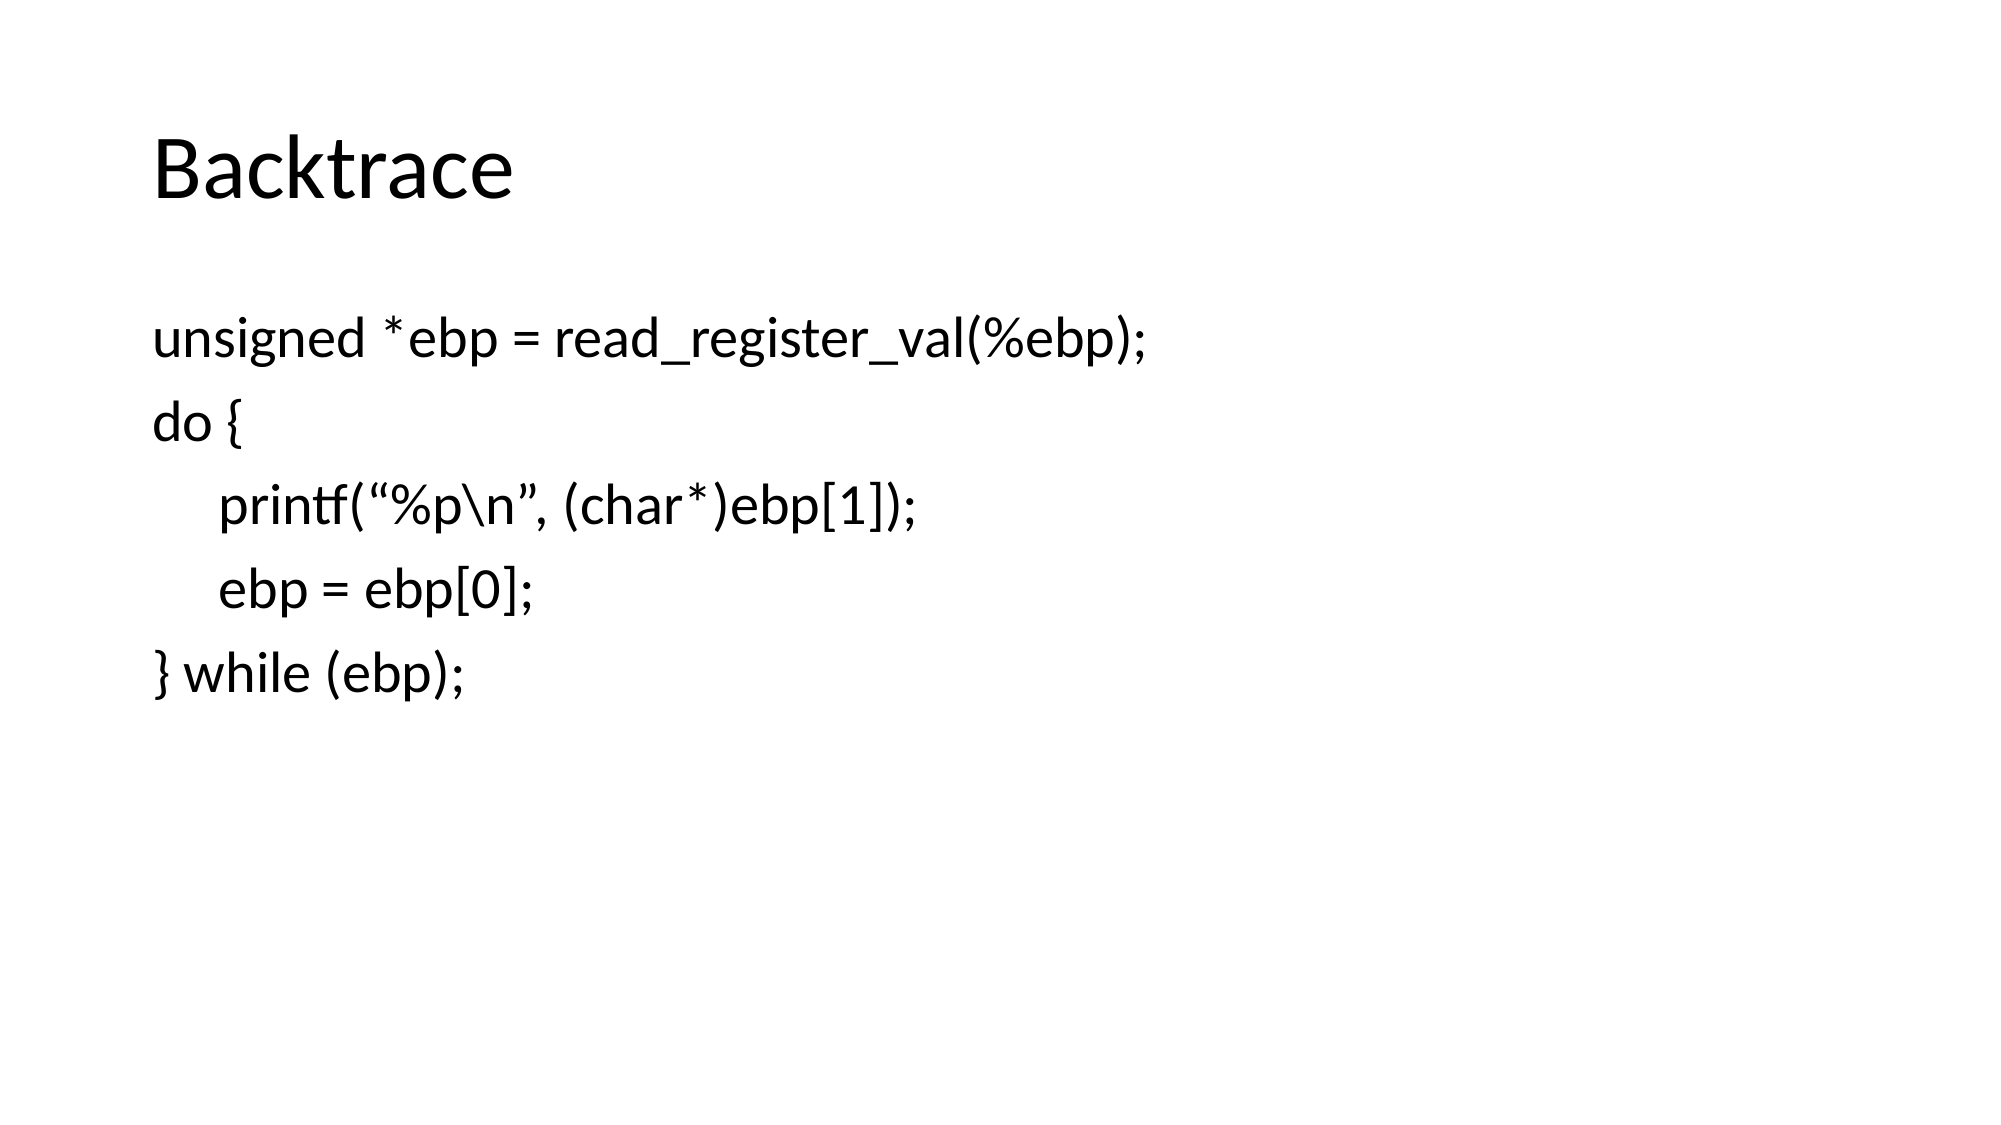

# Backtrace
unsigned *ebp = read_register_val(%ebp);
do {
     printf(“%p\n”, (char*)ebp[1]);
     ebp = ebp[0];
} while (ebp);